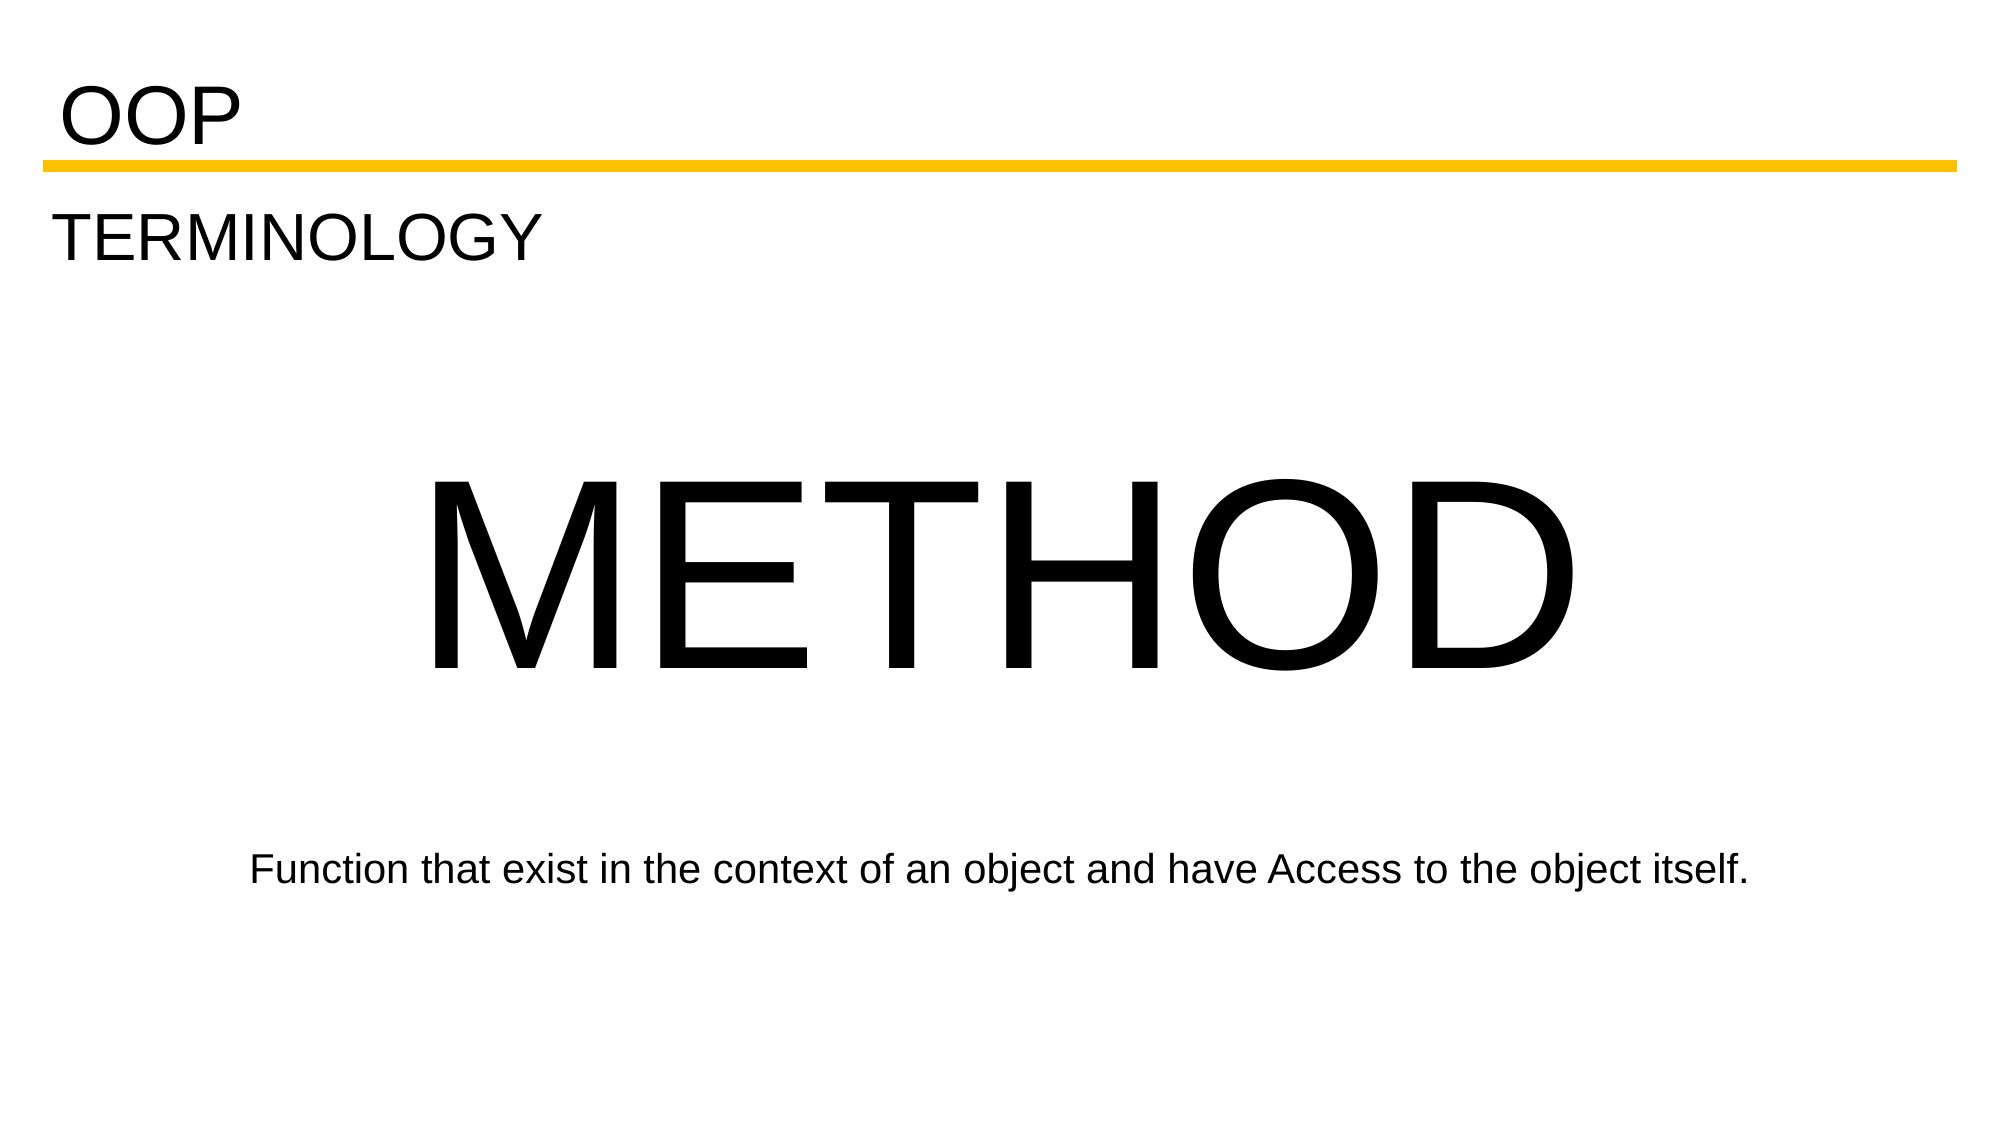

}
{
)
[
]
(
OOP
TERMINOLOGY
METHOD
Function that exist in the context of an object and have Access to the object itself.